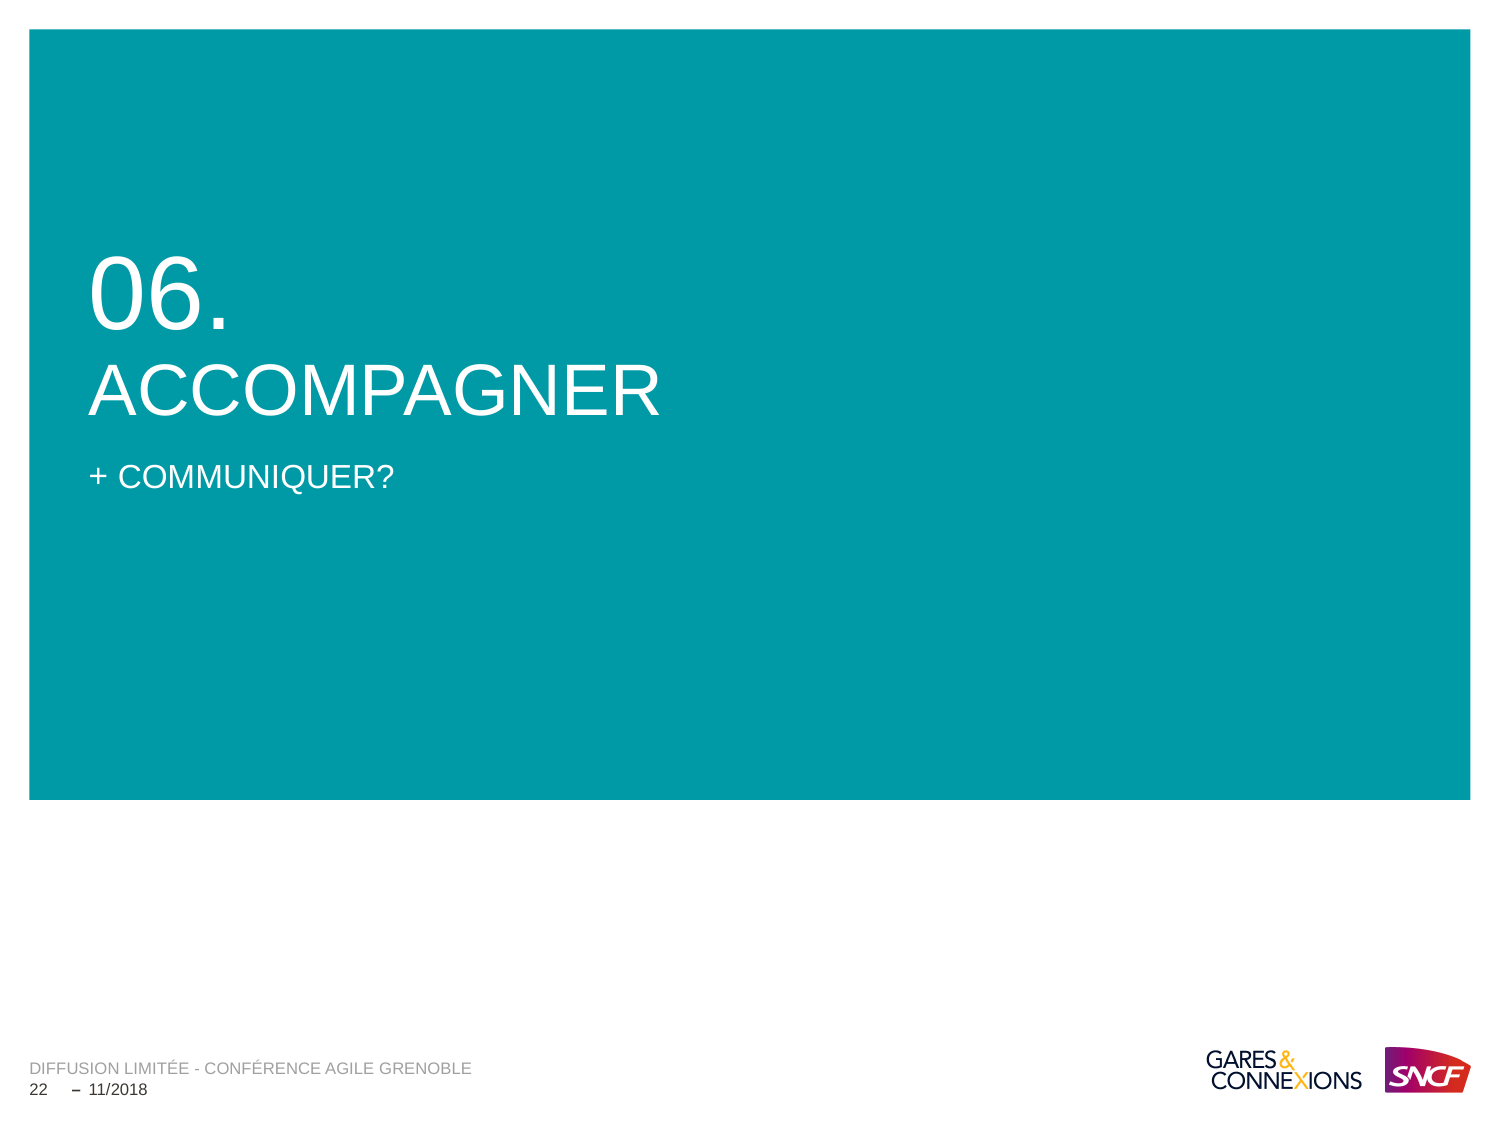

06.
ACCOMPAGNER
COMMUNIQUER?
Diffusion limitée - Conférence Agile Grenoble
11/2018
22